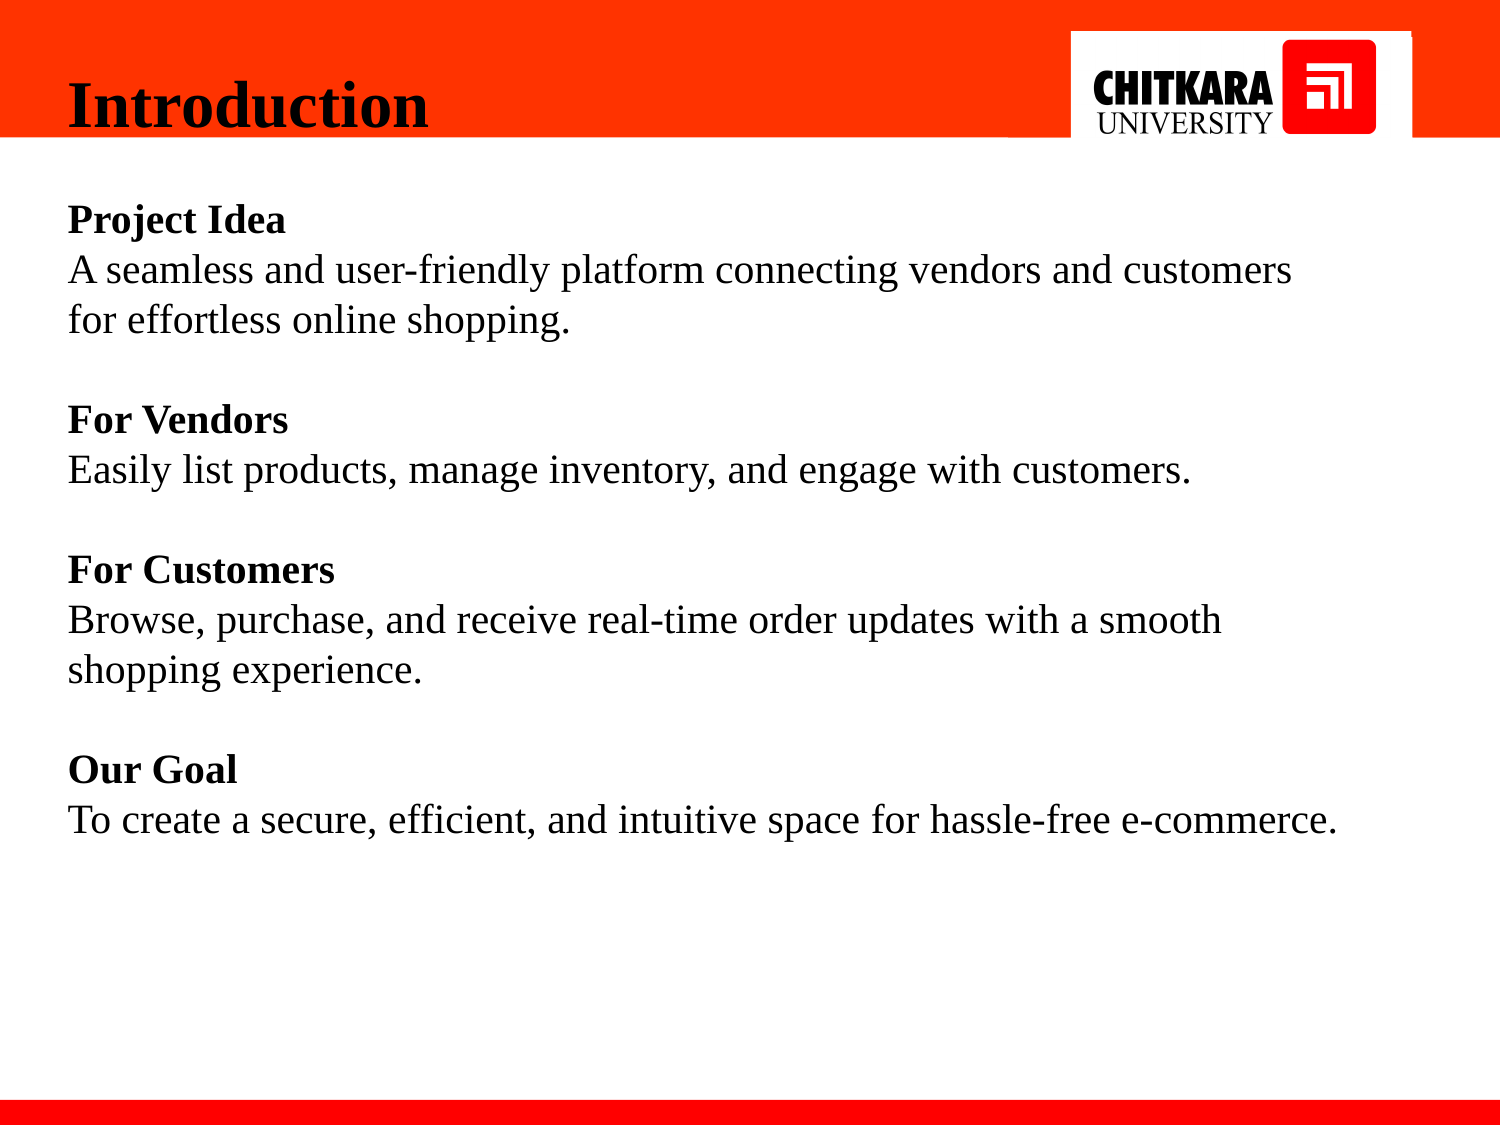

Introduction
Project Idea
A seamless and user-friendly platform connecting vendors and customers for effortless online shopping.

For Vendors
Easily list products, manage inventory, and engage with customers.

For Customers
Browse, purchase, and receive real-time order updates with a smooth shopping experience.

Our Goal
To create a secure, efficient, and intuitive space for hassle-free e-commerce.